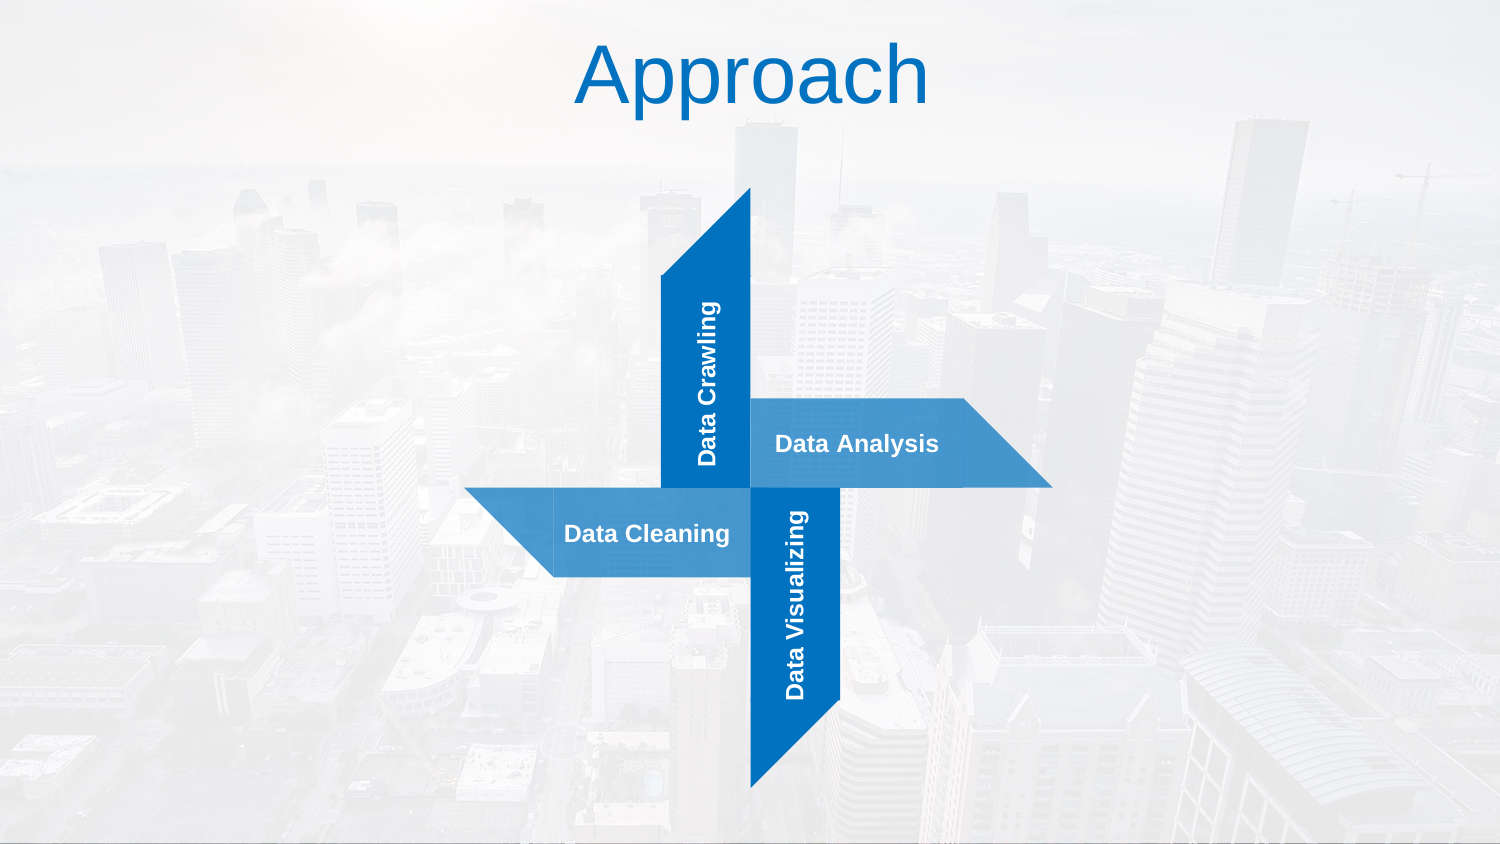

# Approach

Data Crawling

Data Analysis

Data Cleaning
Data Visualizing